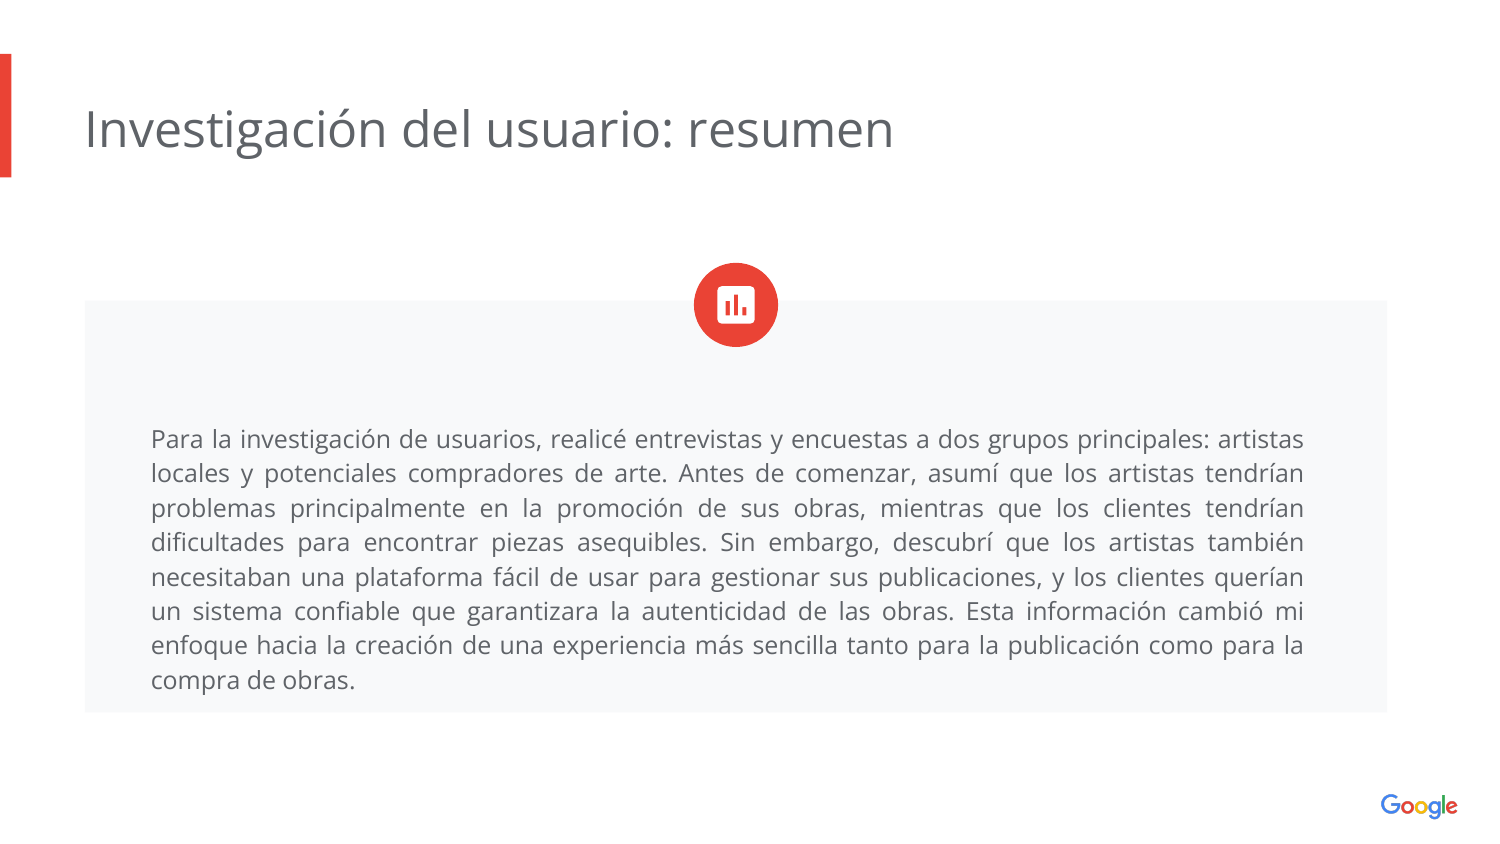

Investigación del usuario: resumen

Para la investigación de usuarios, realicé entrevistas y encuestas a dos grupos principales: artistas locales y potenciales compradores de arte. Antes de comenzar, asumí que los artistas tendrían problemas principalmente en la promoción de sus obras, mientras que los clientes tendrían dificultades para encontrar piezas asequibles. Sin embargo, descubrí que los artistas también necesitaban una plataforma fácil de usar para gestionar sus publicaciones, y los clientes querían un sistema confiable que garantizara la autenticidad de las obras. Esta información cambió mi enfoque hacia la creación de una experiencia más sencilla tanto para la publicación como para la compra de obras.